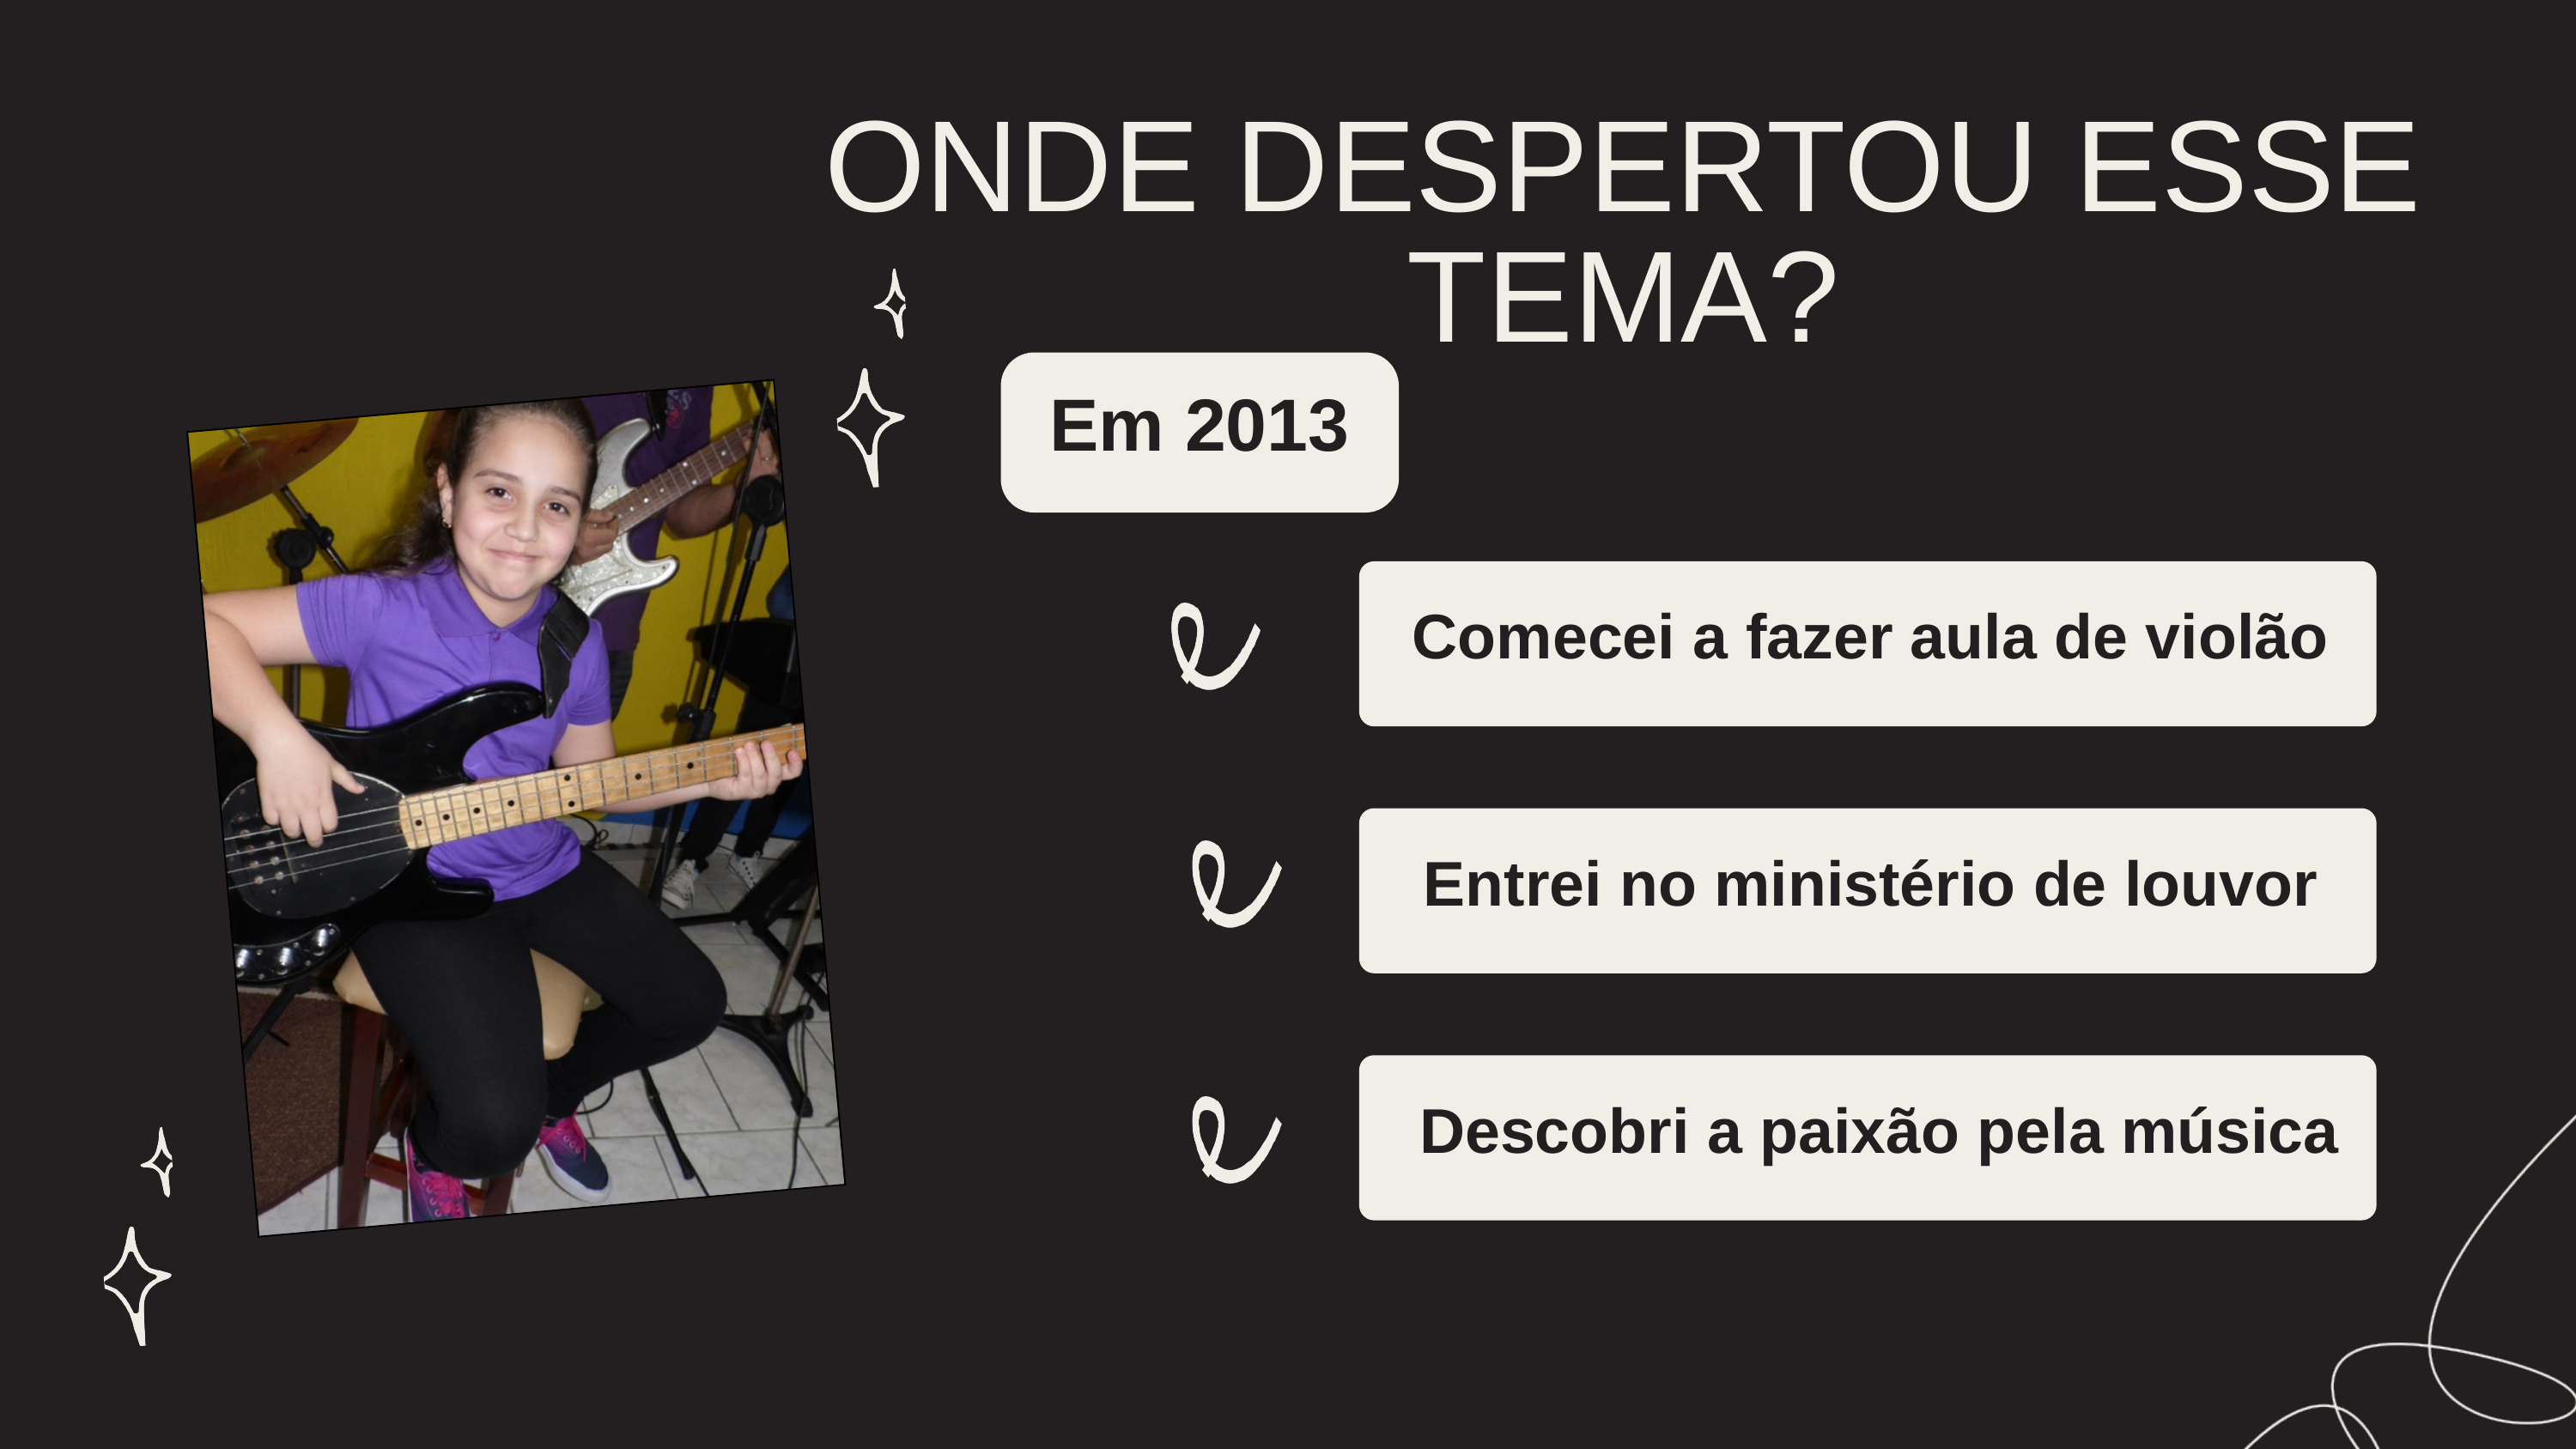

ONDE DESPERTOU ESSE TEMA?

Em 2013

Comecei a fazer aula de violão

Entrei no ministério de louvor

Descobri a paixão pela música